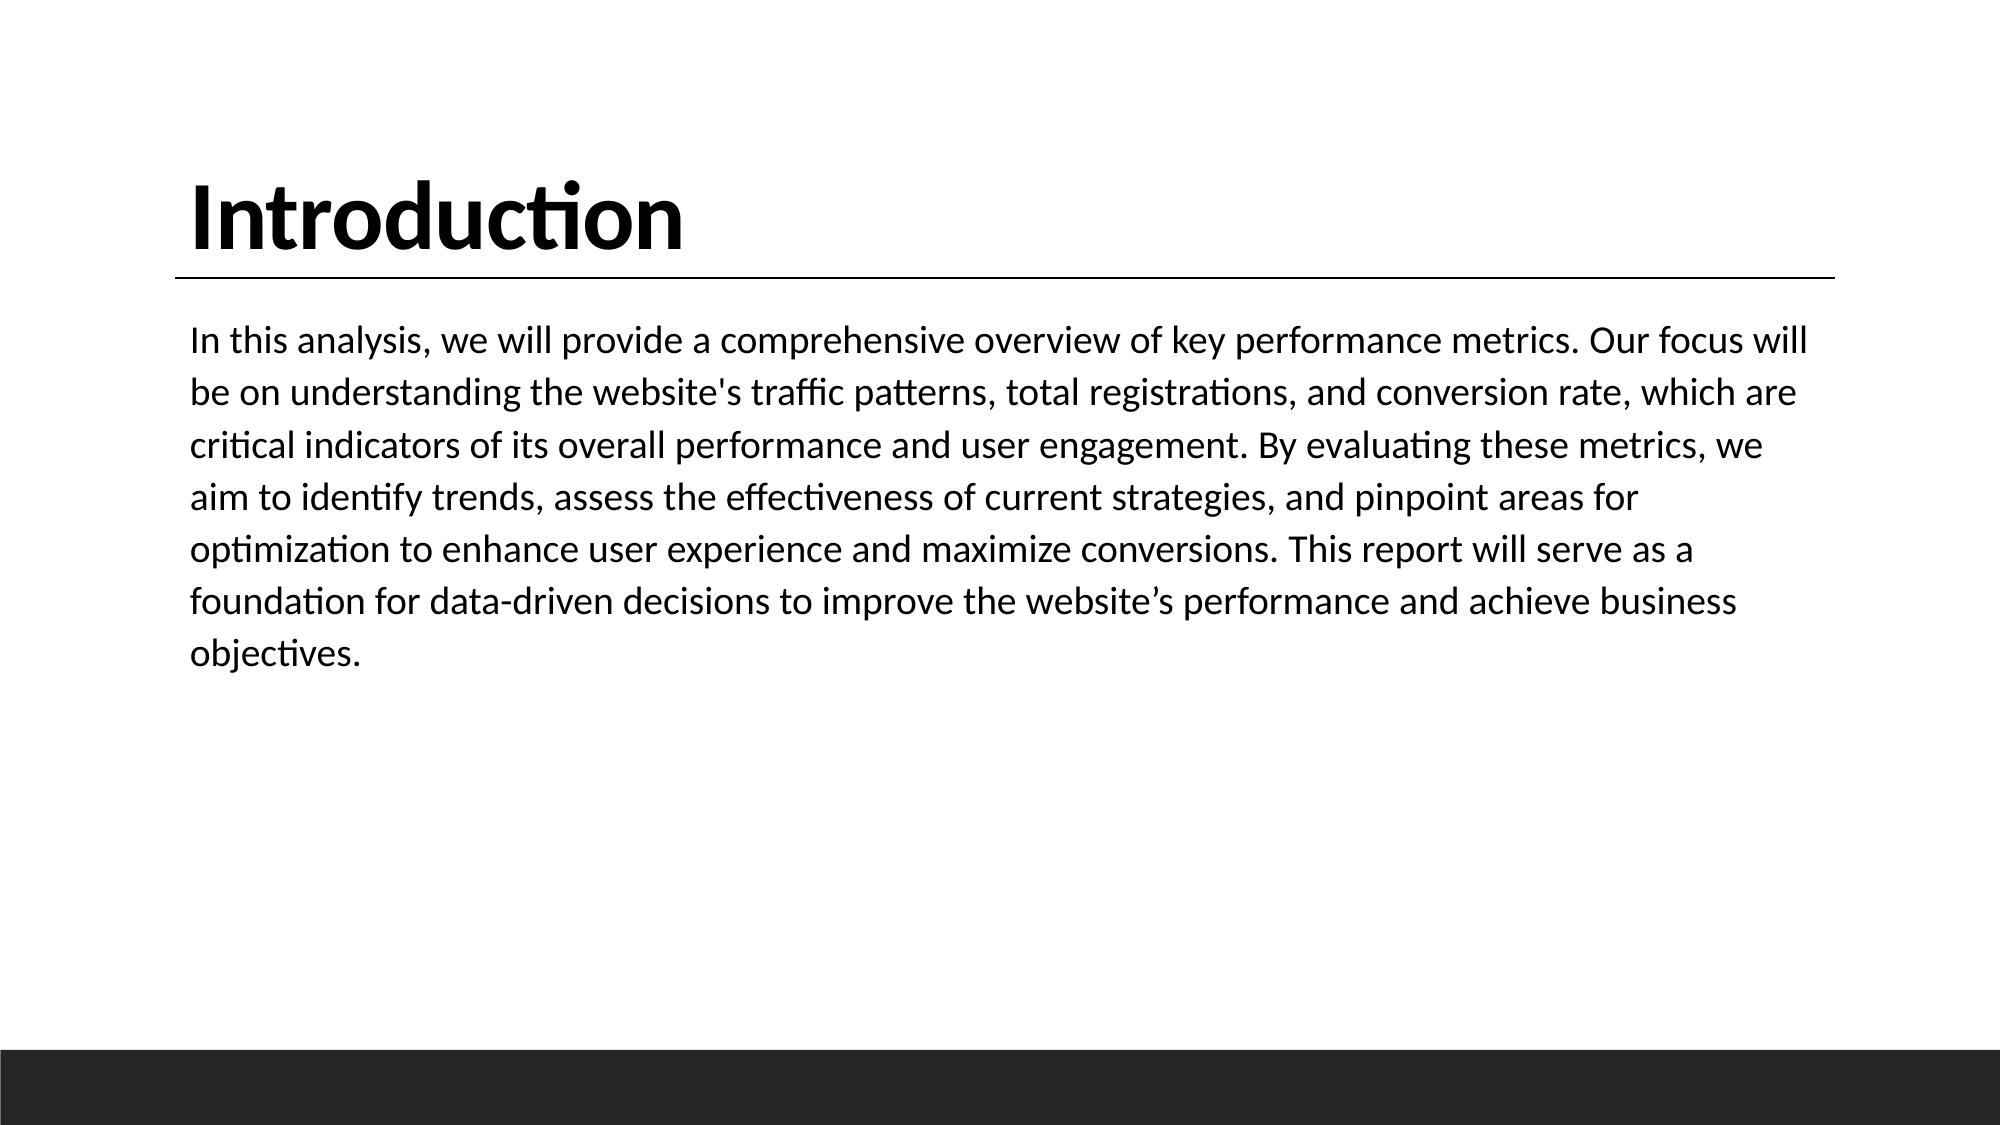

Introduction
In this analysis, we will provide a comprehensive overview of key performance metrics. Our focus will be on understanding the website's traffic patterns, total registrations, and conversion rate, which are critical indicators of its overall performance and user engagement. By evaluating these metrics, we aim to identify trends, assess the effectiveness of current strategies, and pinpoint areas for optimization to enhance user experience and maximize conversions. This report will serve as a foundation for data-driven decisions to improve the website’s performance and achieve business objectives.